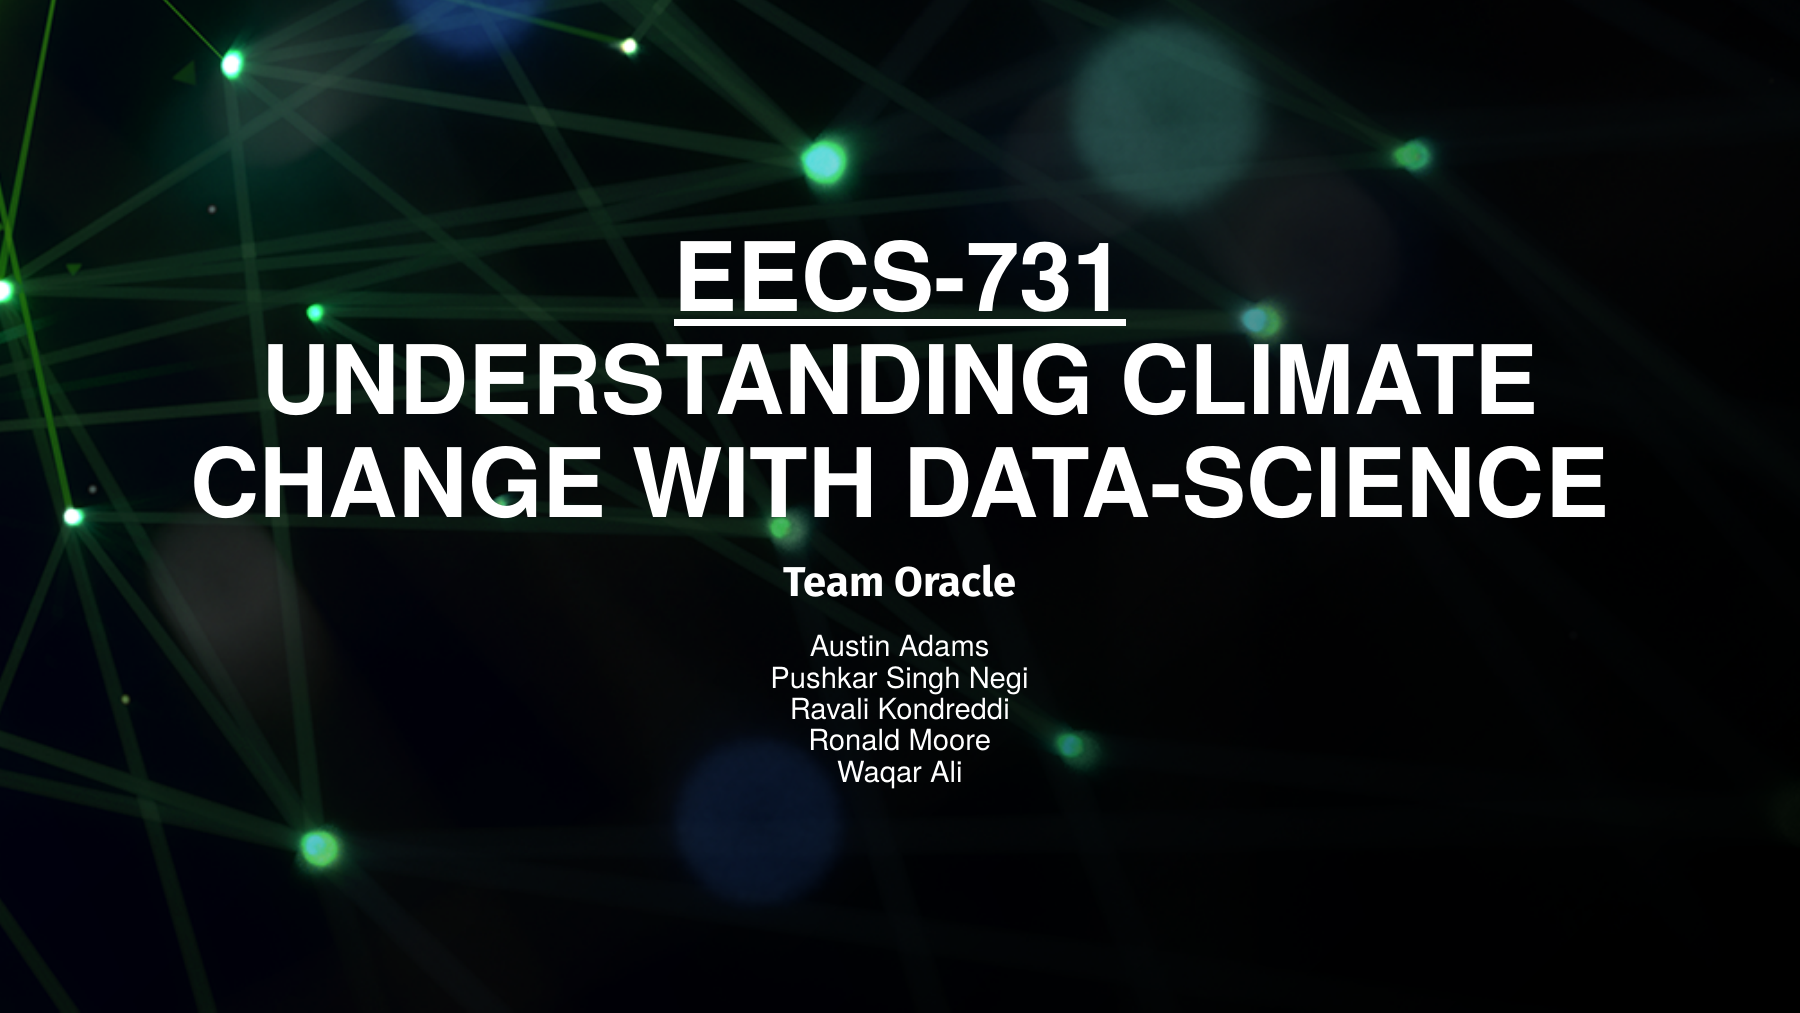

# EECS-731 Understanding climate change with data-science
Team Oracle
Austin Adams
Pushkar Singh Negi
Ravali Kondreddi
Ronald Moore
Waqar Ali